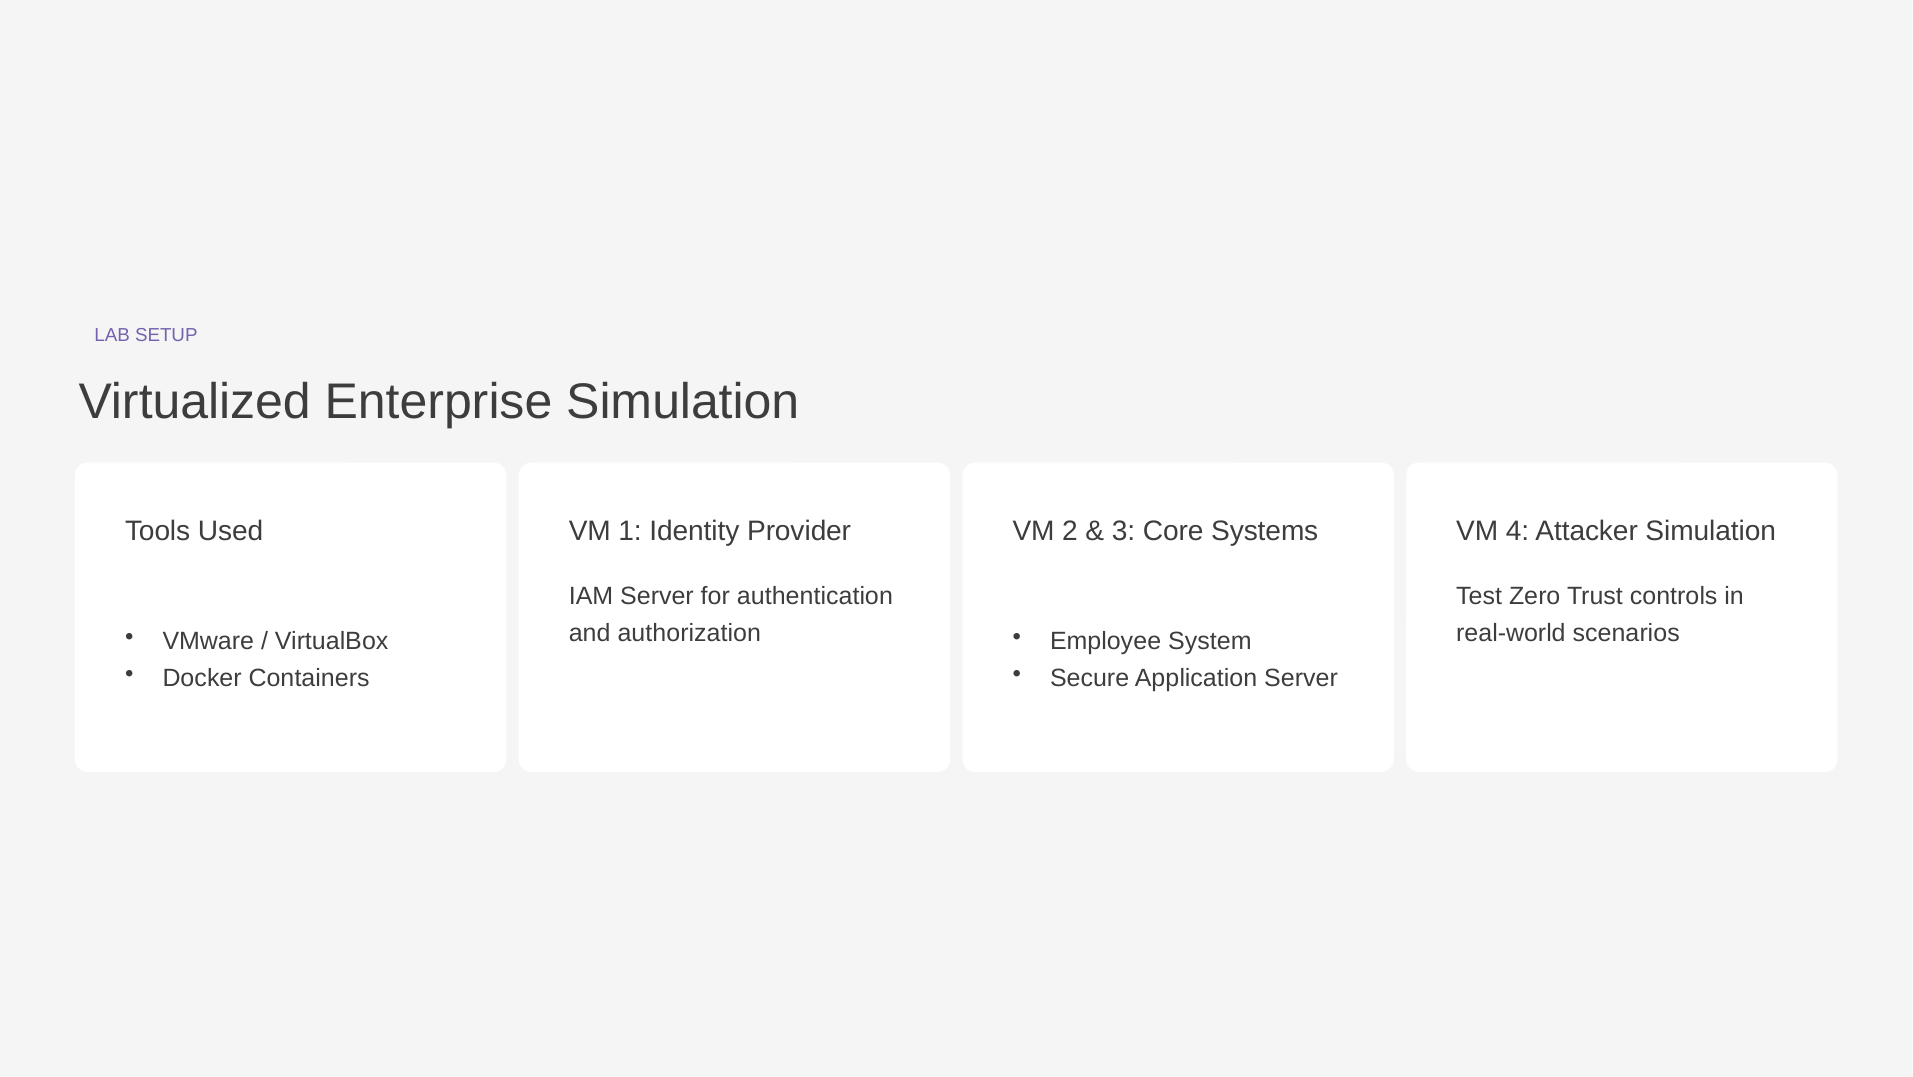

LAB SETUP
Virtualized Enterprise Simulation

Tools Used
VM 1: Identity Provider
VM 2 & 3: Core Systems
VM 4: Attacker Simulation

VMware / VirtualBox
Docker Containers
IAM Server for authentication and authorization

Employee System
Secure Application Server
Test Zero Trust controls in real-world scenarios